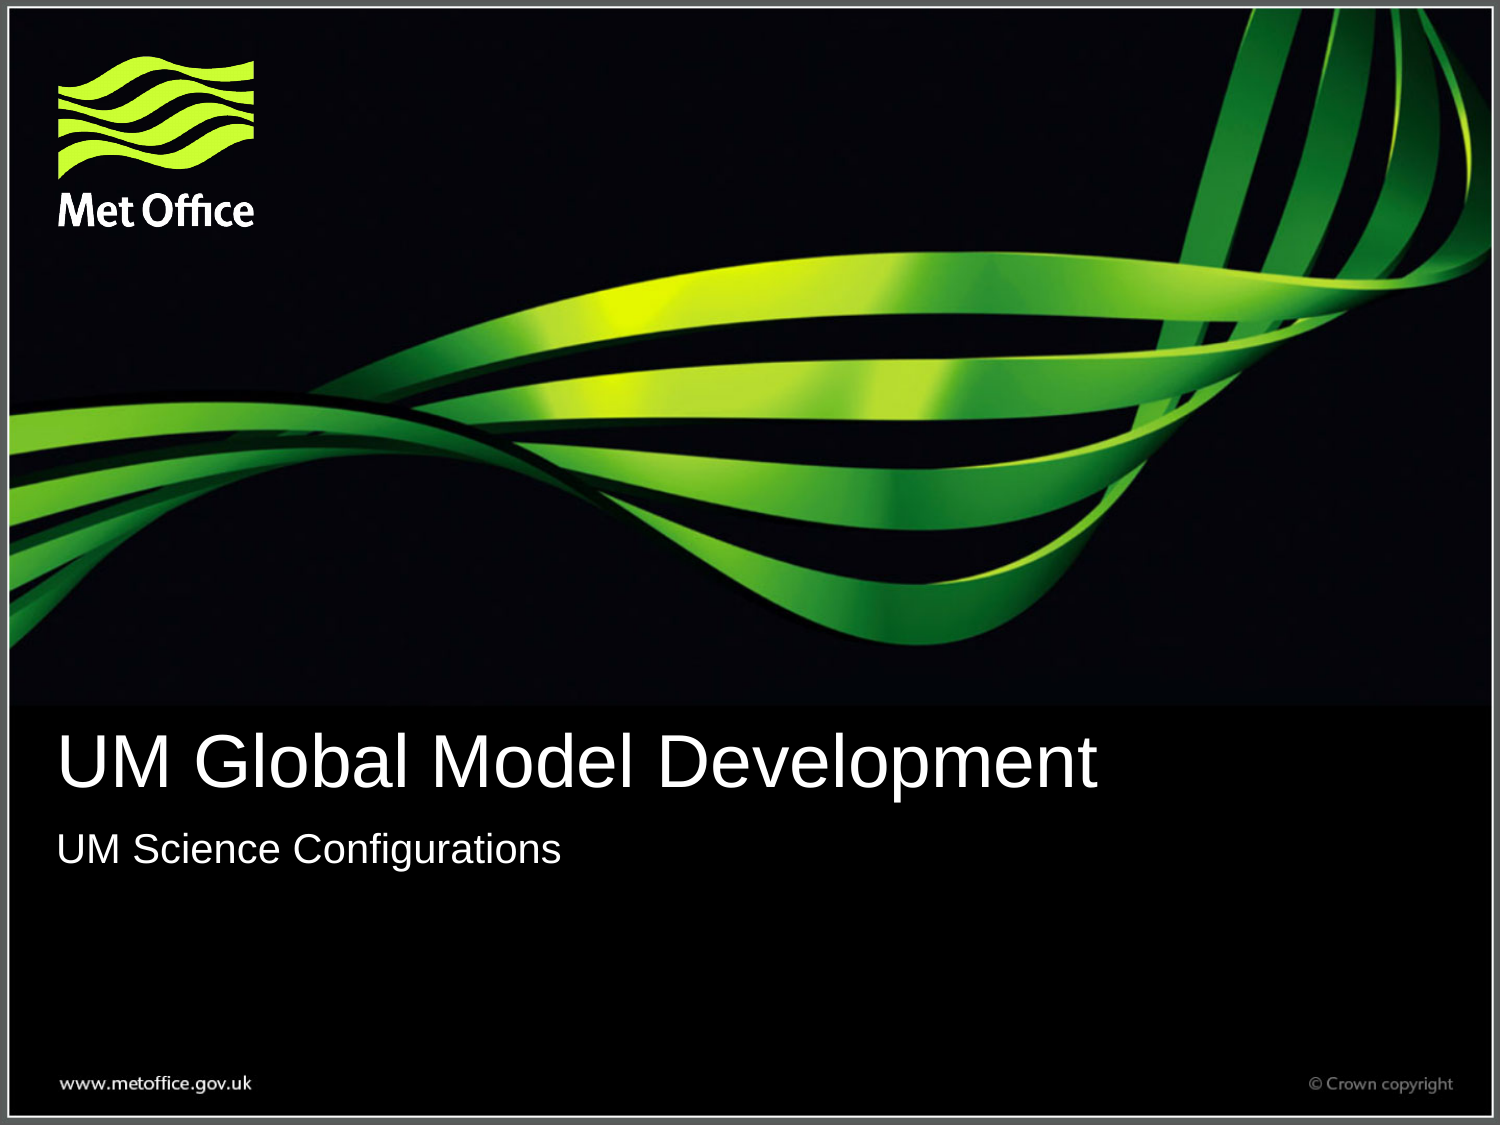

# UM Global Model Development
UM Science Configurations